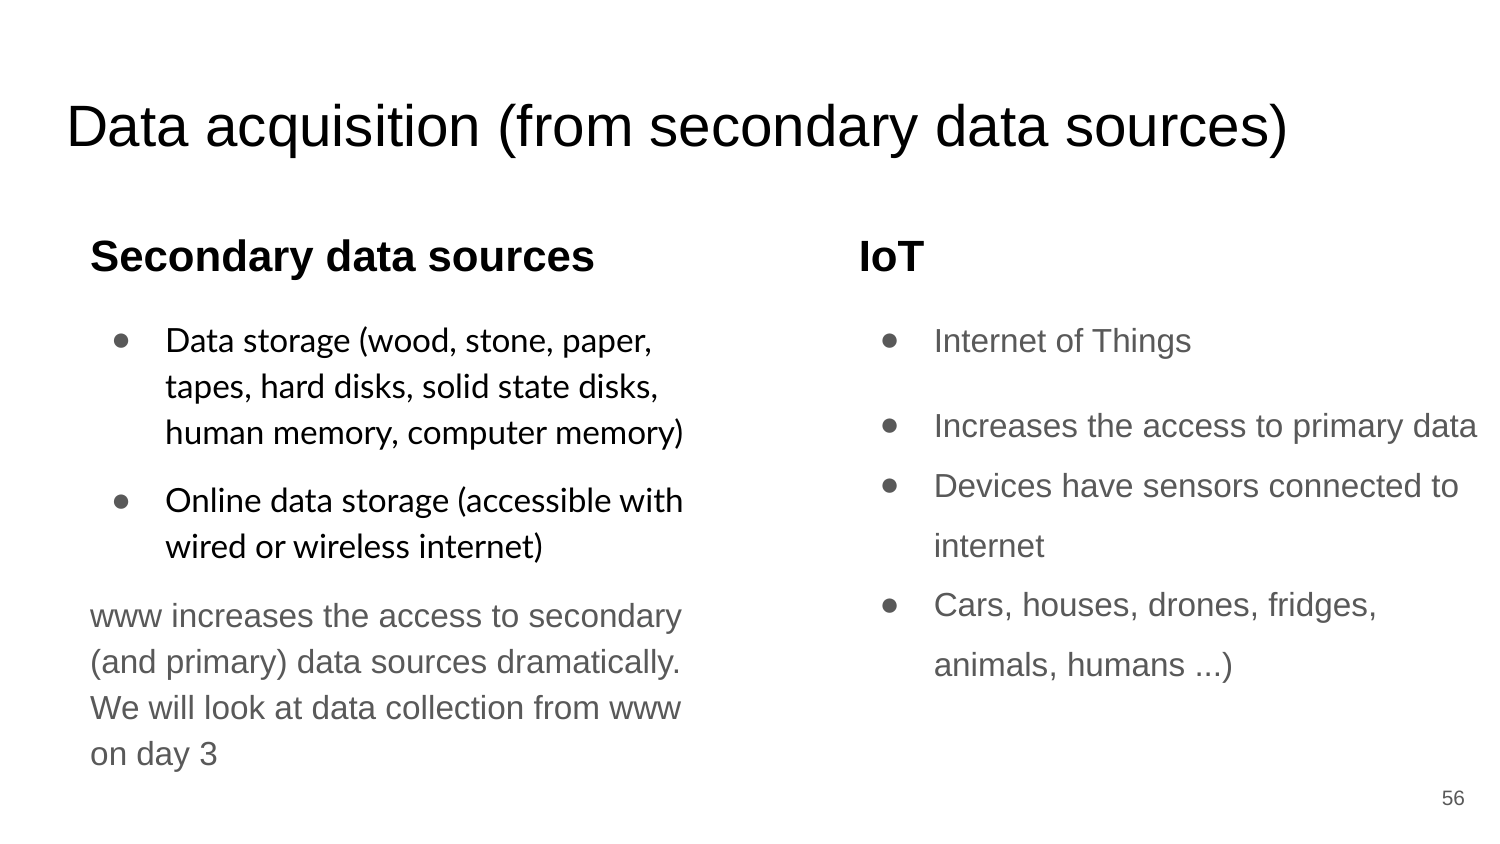

# Data acquisition (from secondary data sources)

Secondary data sources
Data storage (wood, stone, paper, tapes, hard disks, solid state disks, human memory, computer memory)
Online data storage (accessible with wired or wireless internet)
www increases the access to secondary (and primary) data sources dramatically. We will look at data collection from www on day 3
IoT
Internet of Things
Increases the access to primary data
Devices have sensors connected to internet
Cars, houses, drones, fridges, animals, humans ...)
56